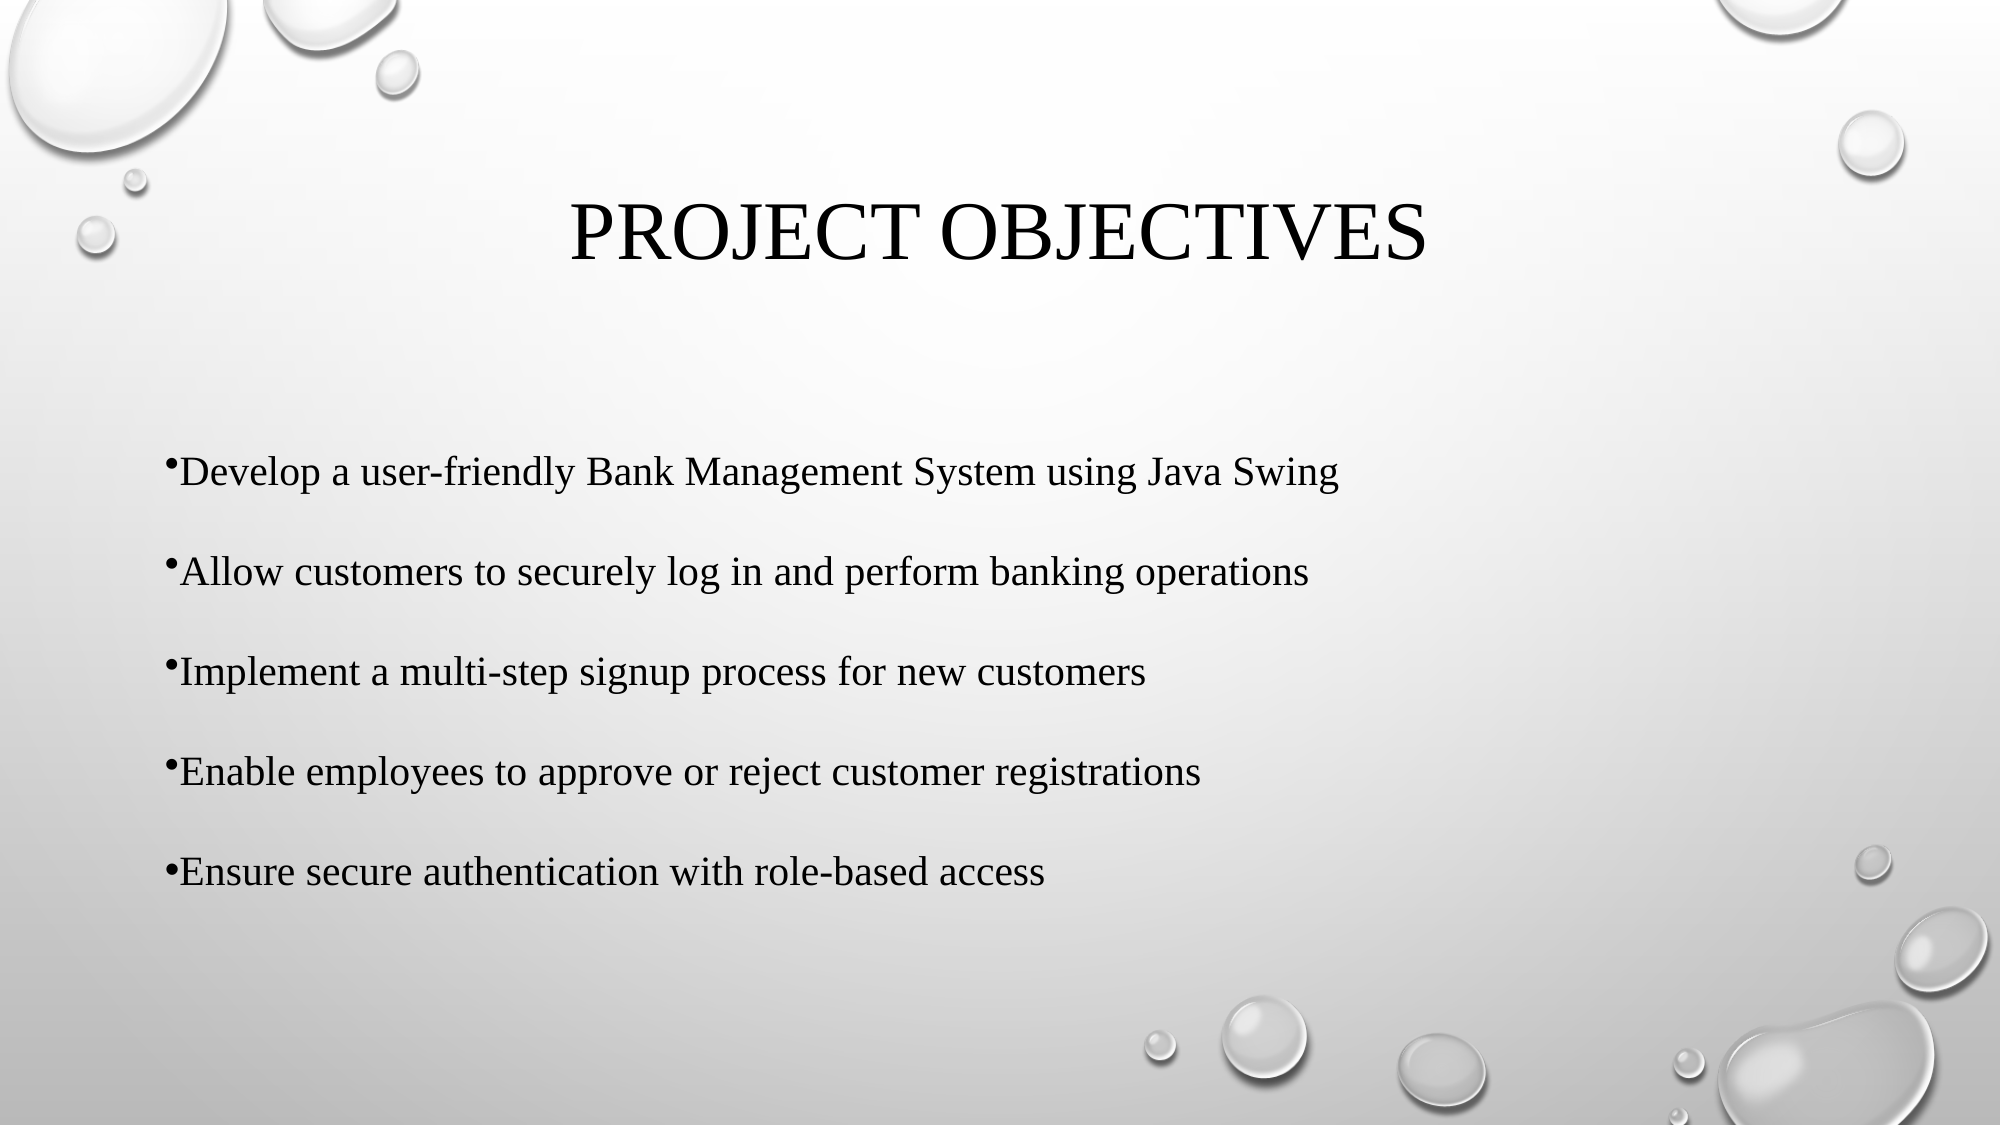

# Project Objectives
Develop a user-friendly Bank Management System using Java Swing

Allow customers to securely log in and perform banking operations

Implement a multi-step signup process for new customers

Enable employees to approve or reject customer registrations

Ensure secure authentication with role-based access